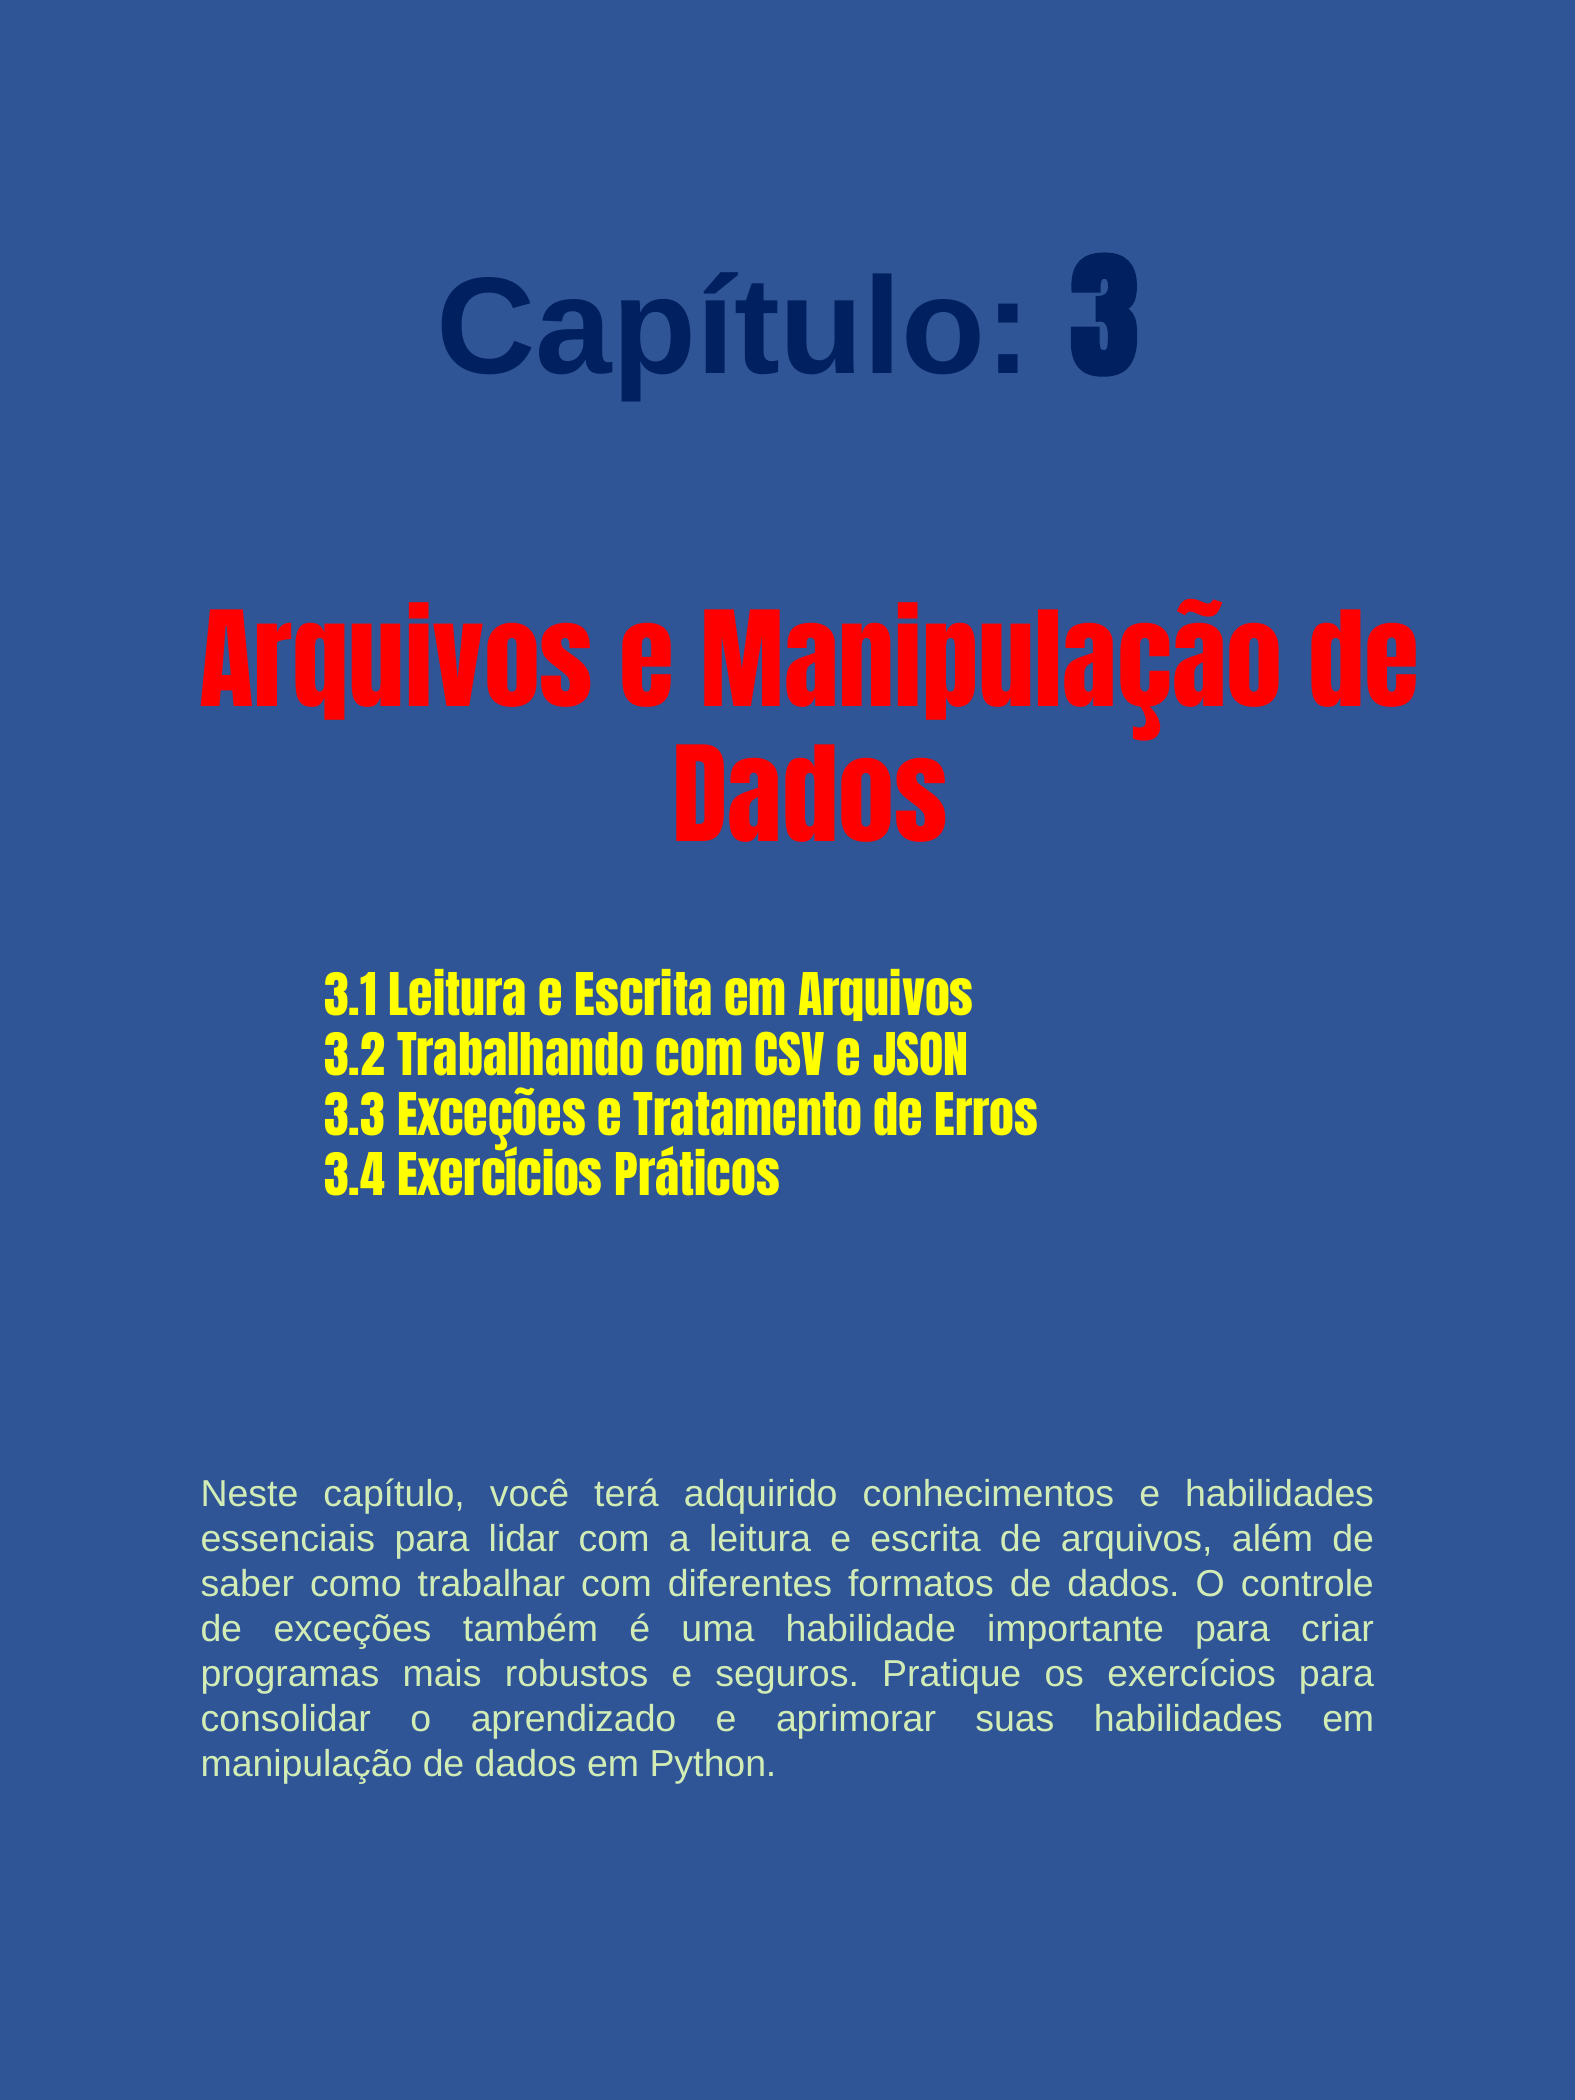

Capítulo: 3

Arquivos e Manipulação de Dados
3.1 Leitura e Escrita em Arquivos
3.2 Trabalhando com CSV e JSON
3.3 Exceções e Tratamento de Erros
3.4 Exercícios Práticos
Neste capítulo, você terá adquirido conhecimentos e habilidades essenciais para lidar com a leitura e escrita de arquivos, além de saber como trabalhar com diferentes formatos de dados. O controle de exceções também é uma habilidade importante para criar programas mais robustos e seguros. Pratique os exercícios para consolidar o aprendizado e aprimorar suas habilidades em manipulação de dados em Python.
Virando Heroi em python - Humberto S Lucas
15